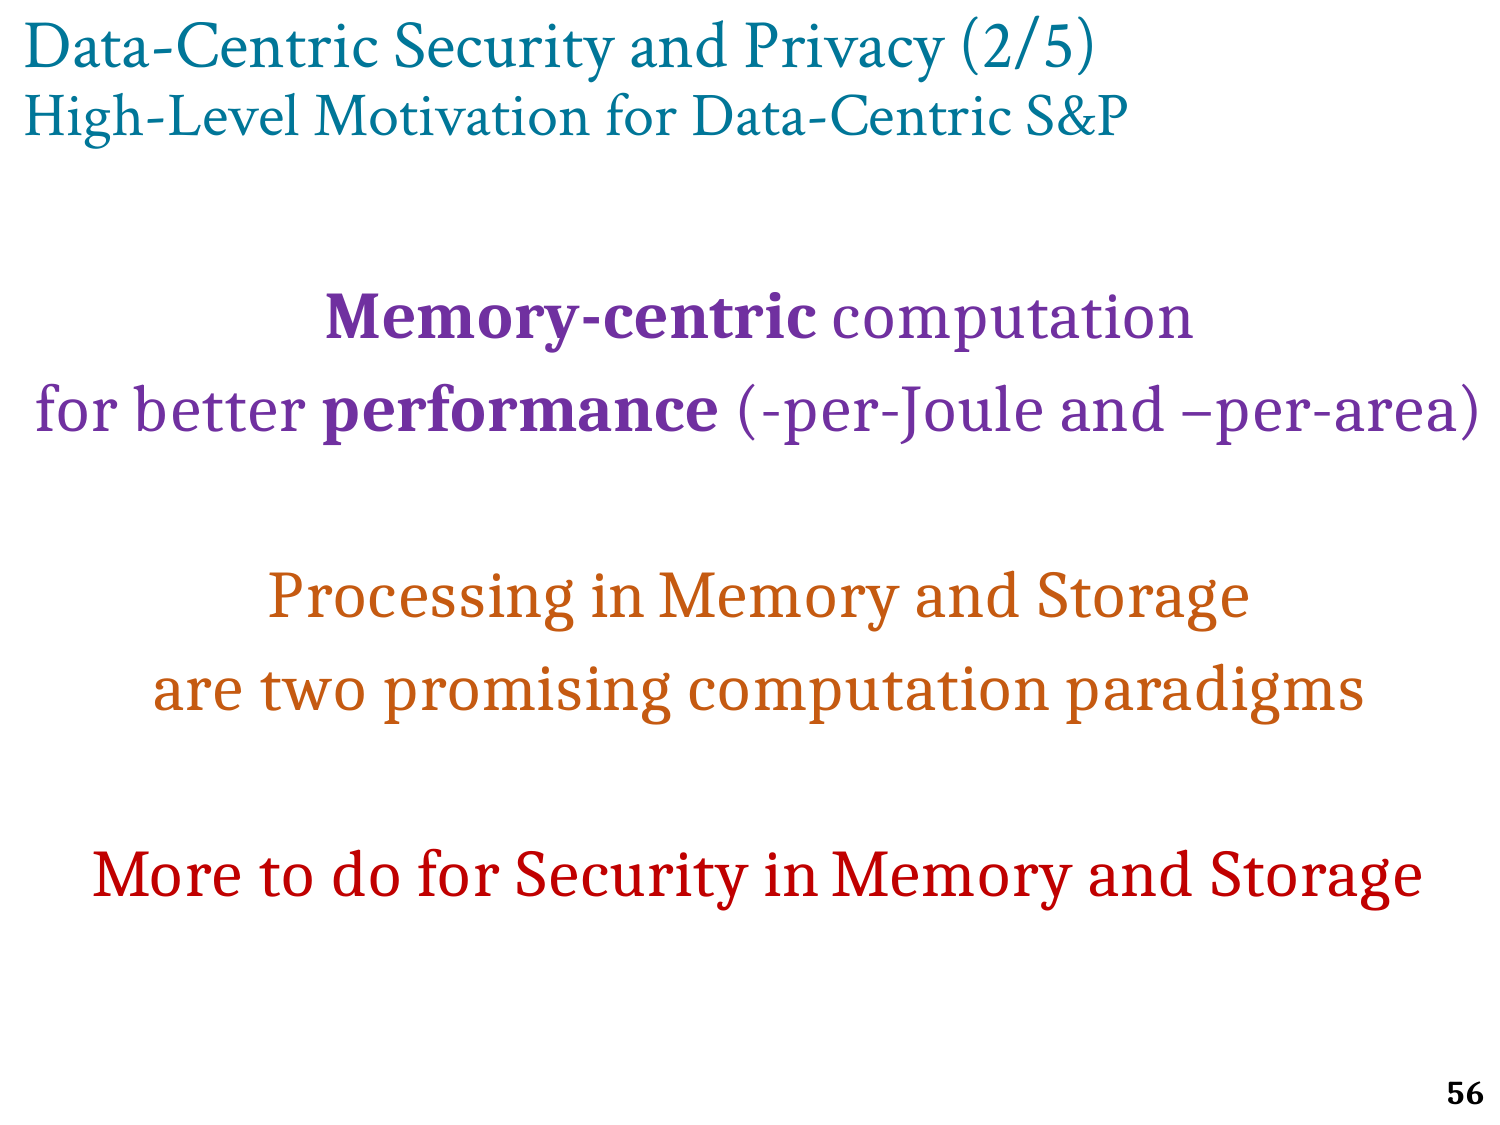

# Data-Centric Security and Privacy (2/5) High-Level Motivation for Data-Centric S&P
Memory-centric computation
for better performance (-per-Joule and –per-area)

Processing in Memory and Storage
are two promising computation paradigms

More to do for Security in Memory and Storage
56